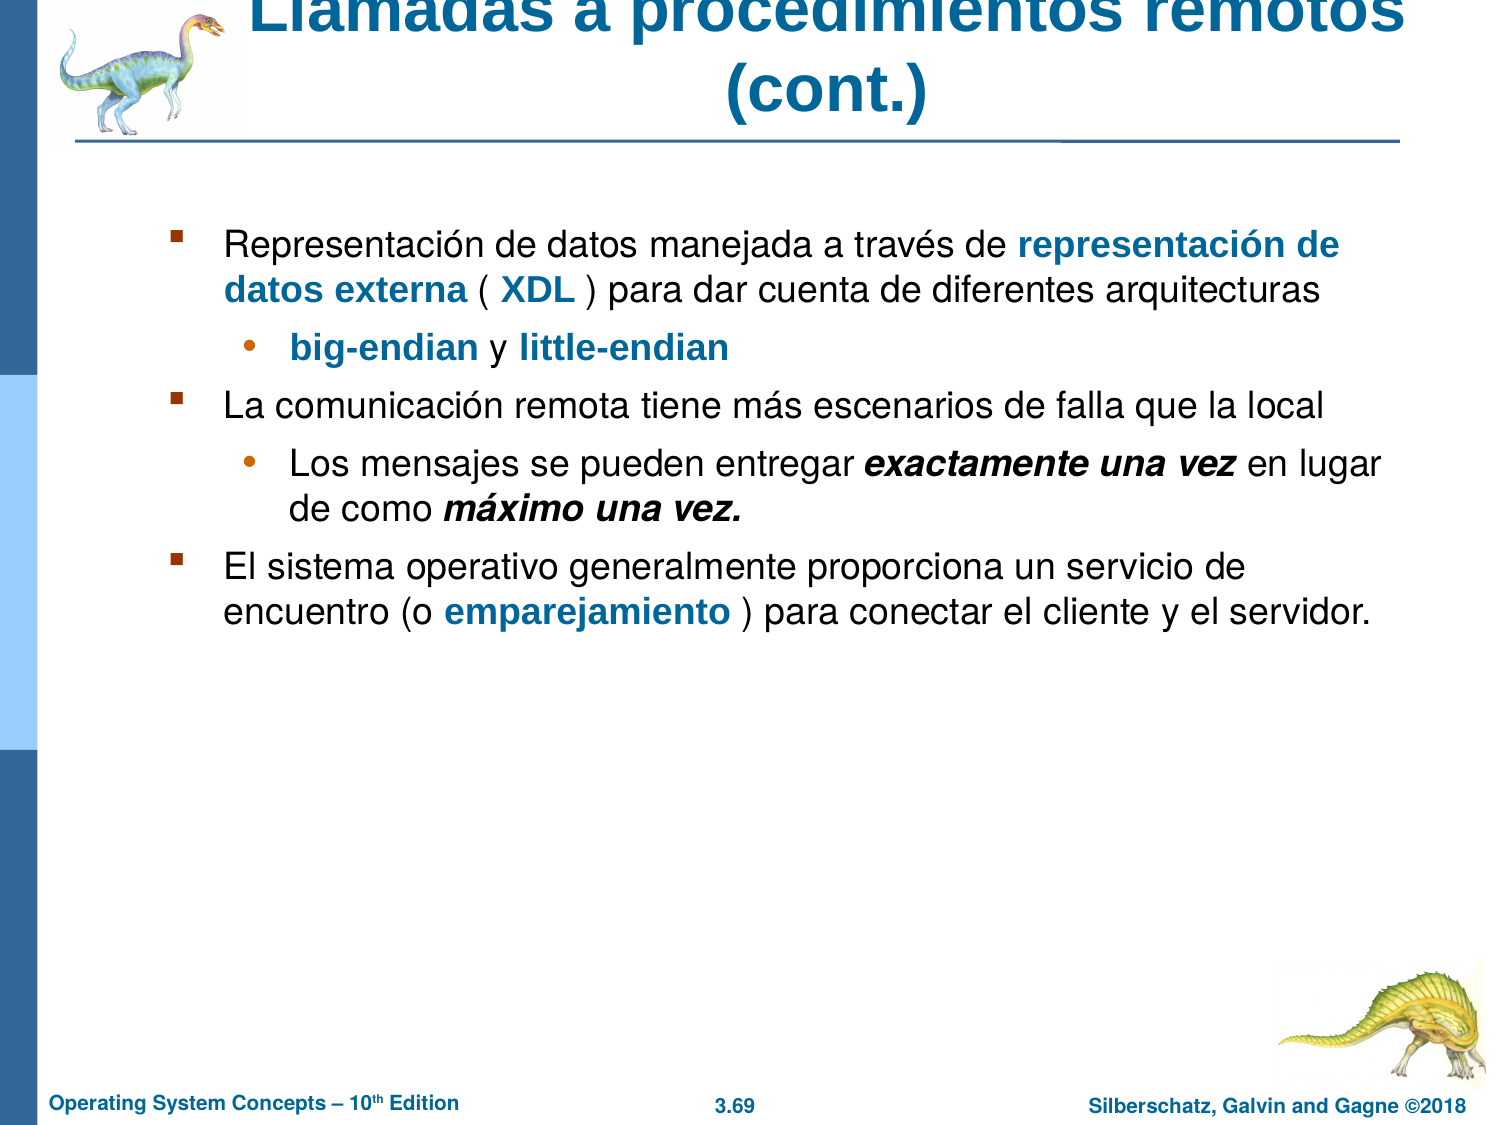

# Llamadas a procedimientos remotos (cont.)

Representación de datos manejada a través de representación de datos externa ( XDL ) para dar cuenta de diferentes arquitecturas
big-endian y little-endian
La comunicación remota tiene más escenarios de falla que la local
Los mensajes se pueden entregar exactamente una vez en lugar de como máximo una vez.
El sistema operativo generalmente proporciona un servicio de encuentro (o emparejamiento ) para conectar el cliente y el servidor.